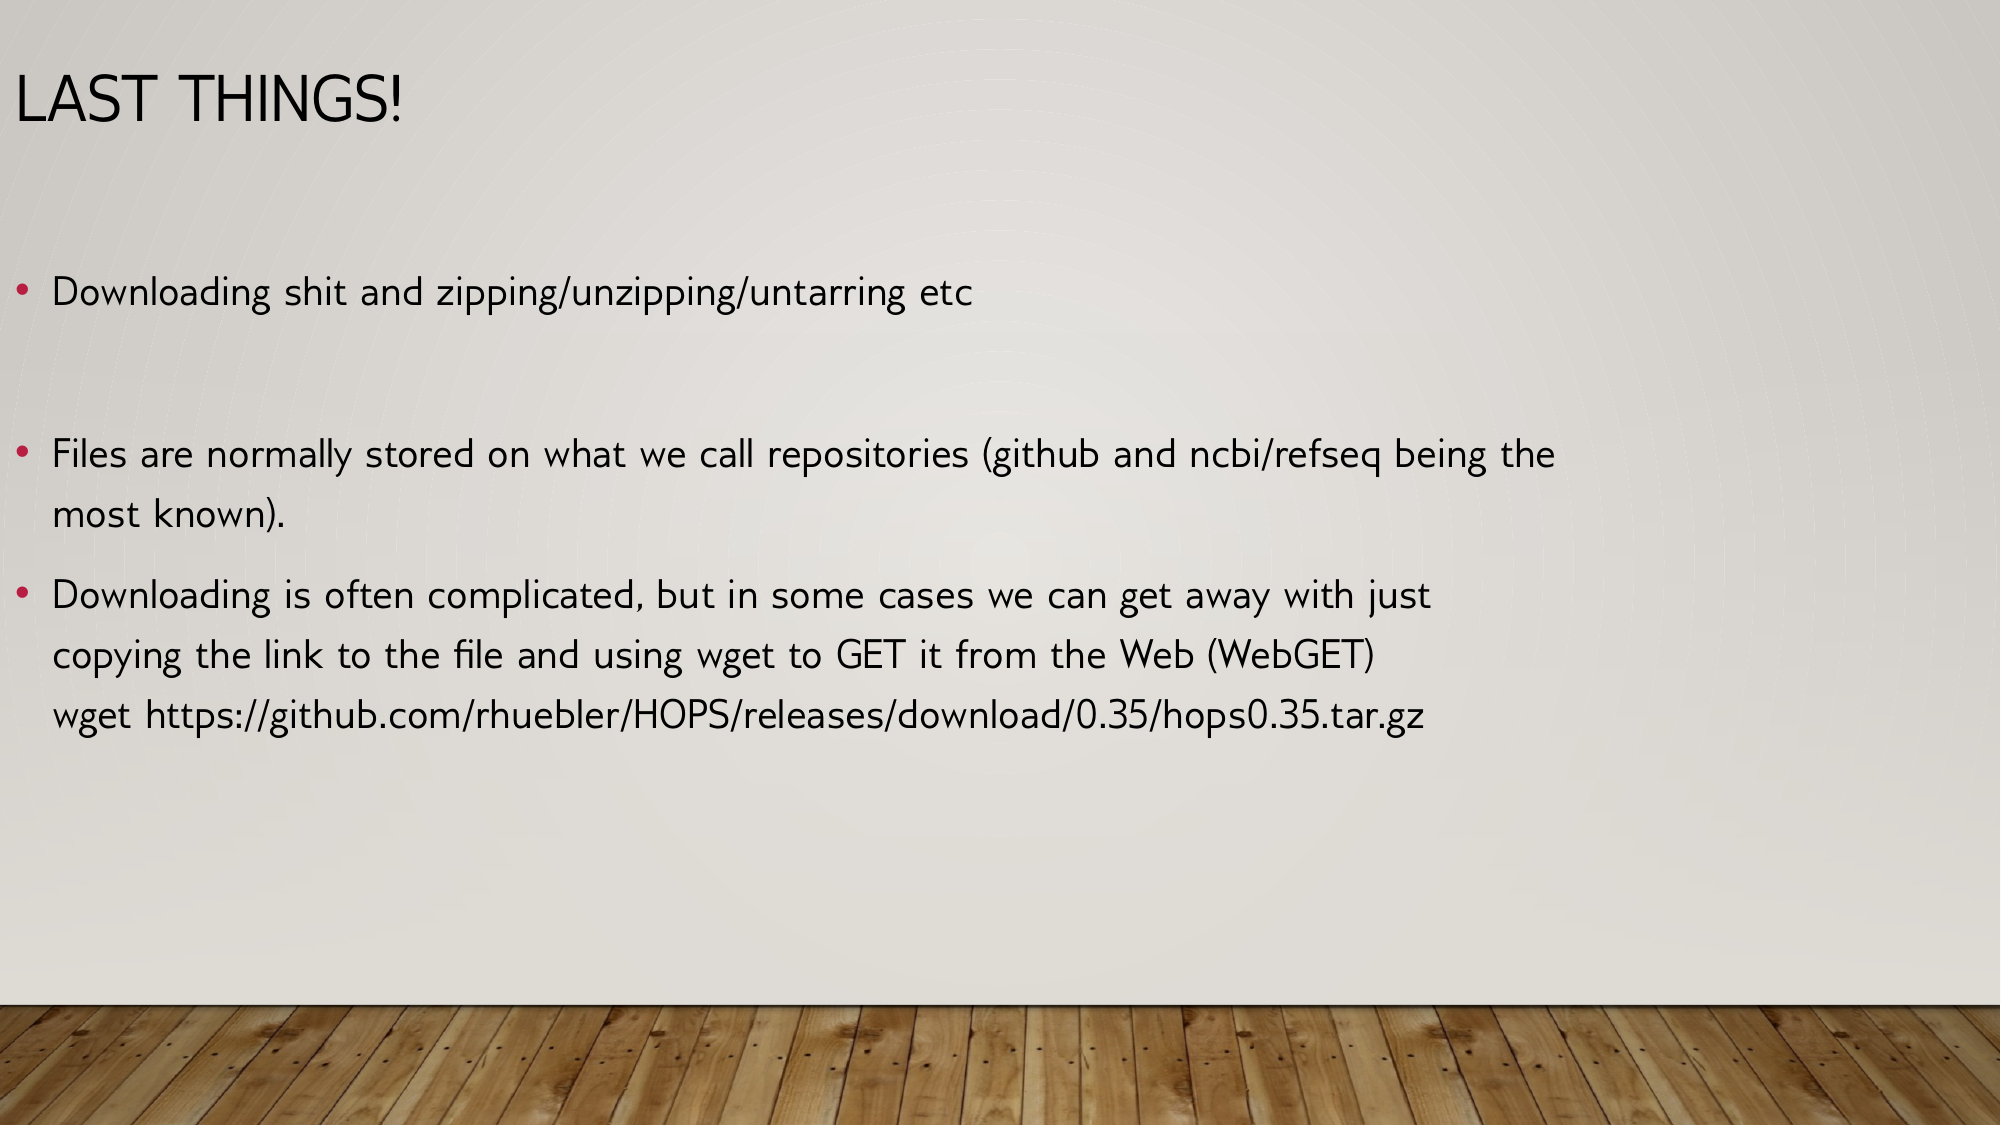

Last thingS!
Downloading shit and zipping/unzipping/untarring etc

Files are normally stored on what we call repositories (github and ncbi/refseq being the most known).
Downloading is often complicated, but in some cases we can get away with just copying the link to the file and using wget to GET it from the Web (WebGET)
wget https://github.com/rhuebler/HOPS/releases/download/0.35/hops0.35.tar.gz